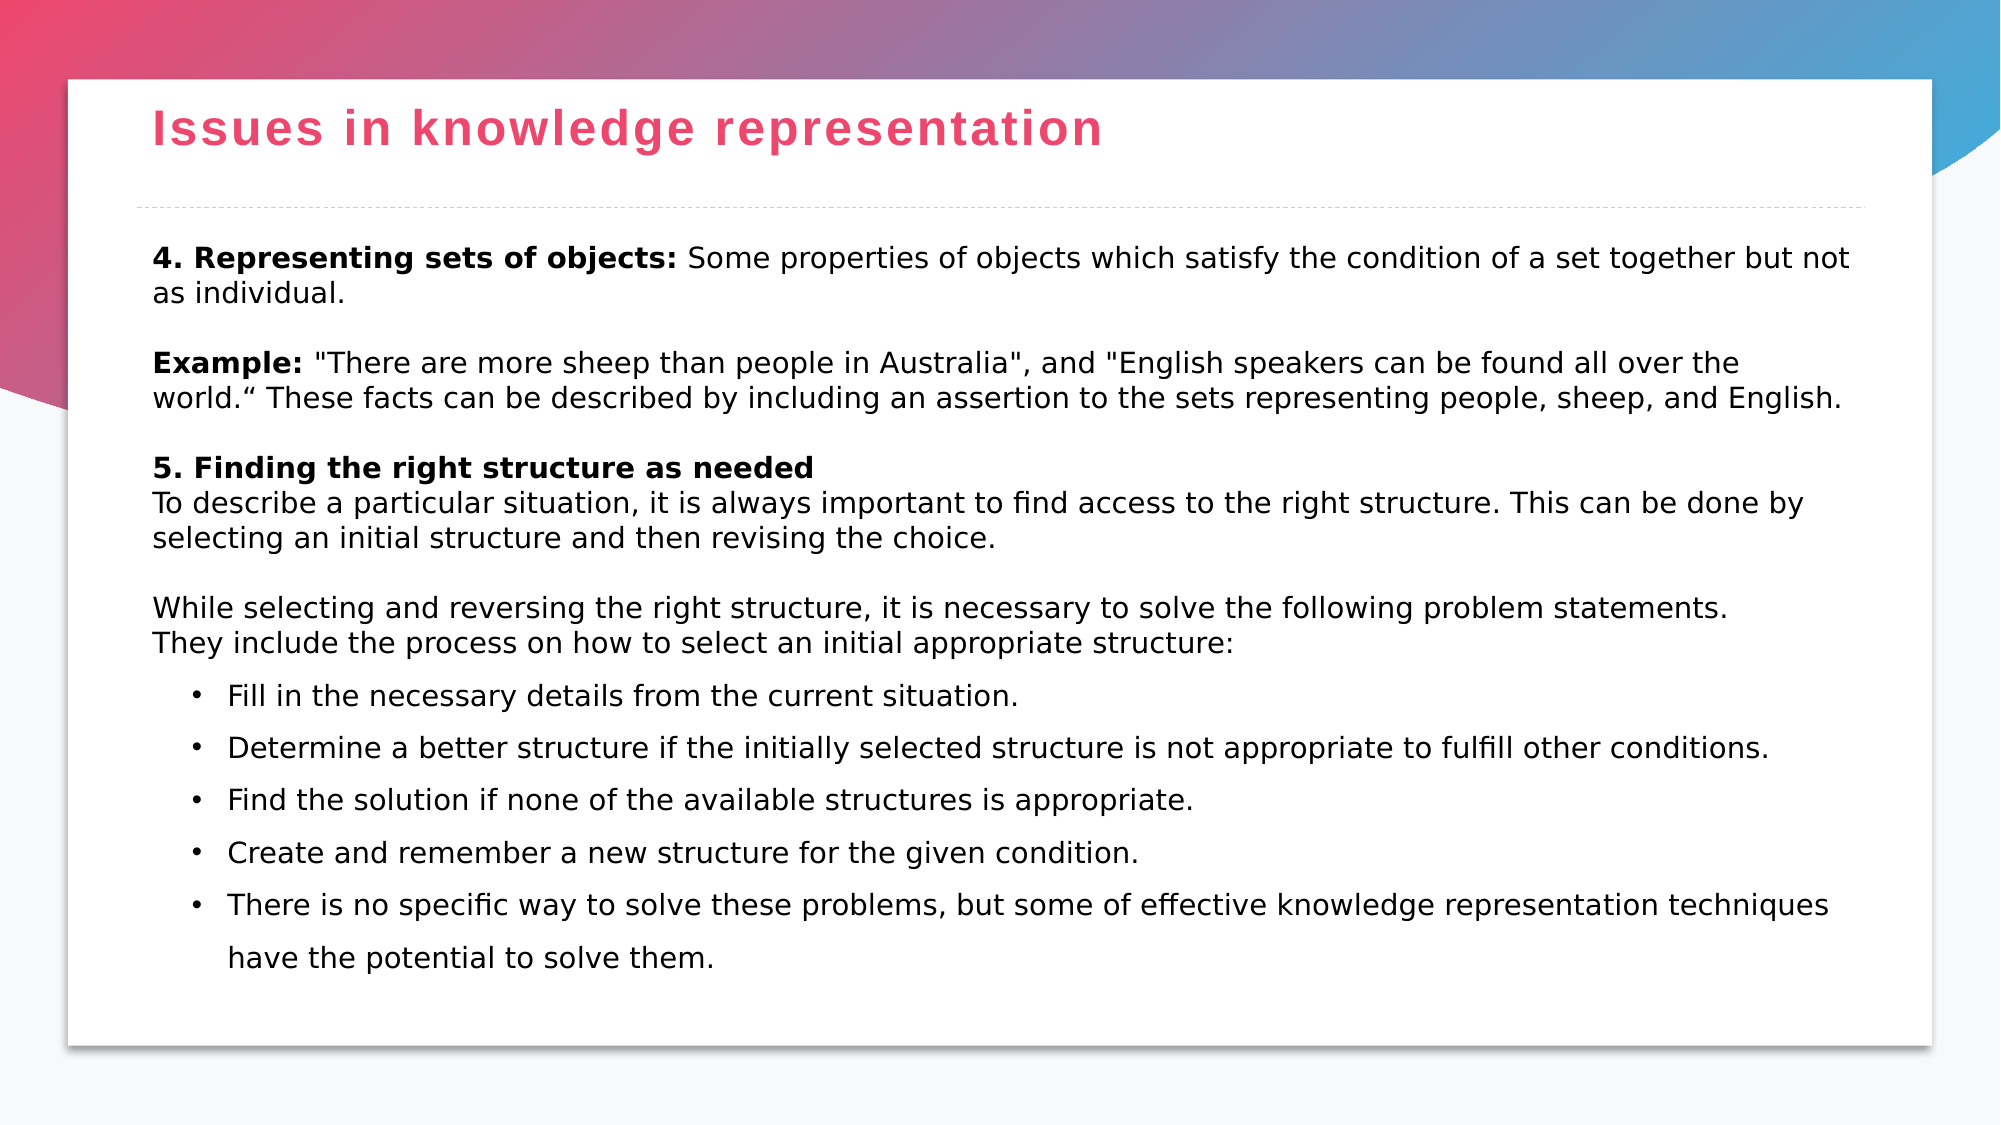

# Issues in knowledge representation
4. Representing sets of objects: Some properties of objects which satisfy the condition of a set together but not as individual.
Example: "There are more sheep than people in Australia", and "English speakers can be found all over the world.“ These facts can be described by including an assertion to the sets representing people, sheep, and English.
5. Finding the right structure as needed
To describe a particular situation, it is always important to find access to the right structure. This can be done by selecting an initial structure and then revising the choice.
While selecting and reversing the right structure, it is necessary to solve the following problem statements.
They include the process on how to select an initial appropriate structure:
Fill in the necessary details from the current situation.
Determine a better structure if the initially selected structure is not appropriate to fulfill other conditions.
Find the solution if none of the available structures is appropriate.
Create and remember a new structure for the given condition.
There is no specific way to solve these problems, but some of effective knowledge representation techniques have the potential to solve them.